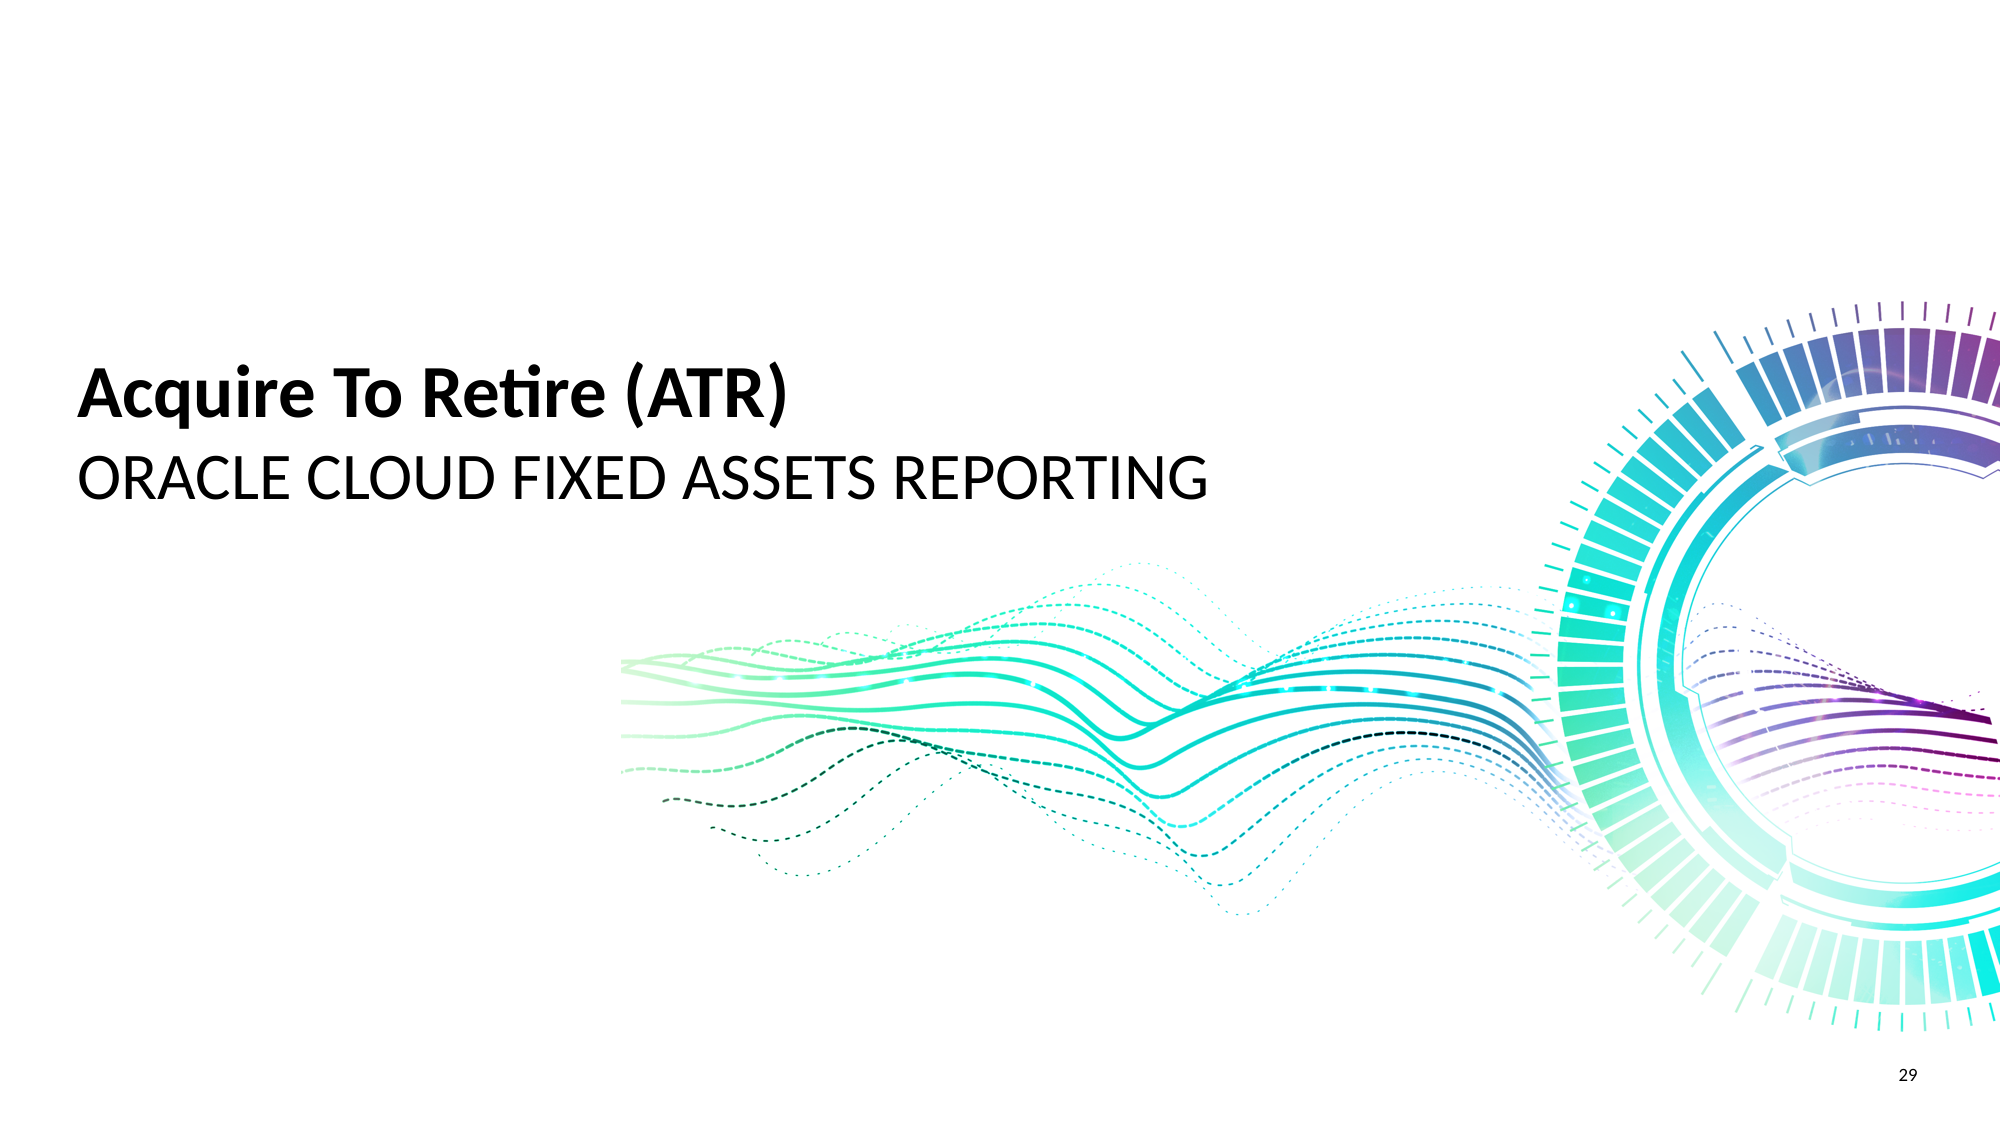

# Acquire To Retire (ATR)
ORACLE CLOUD FIXED ASSETS REPORTING